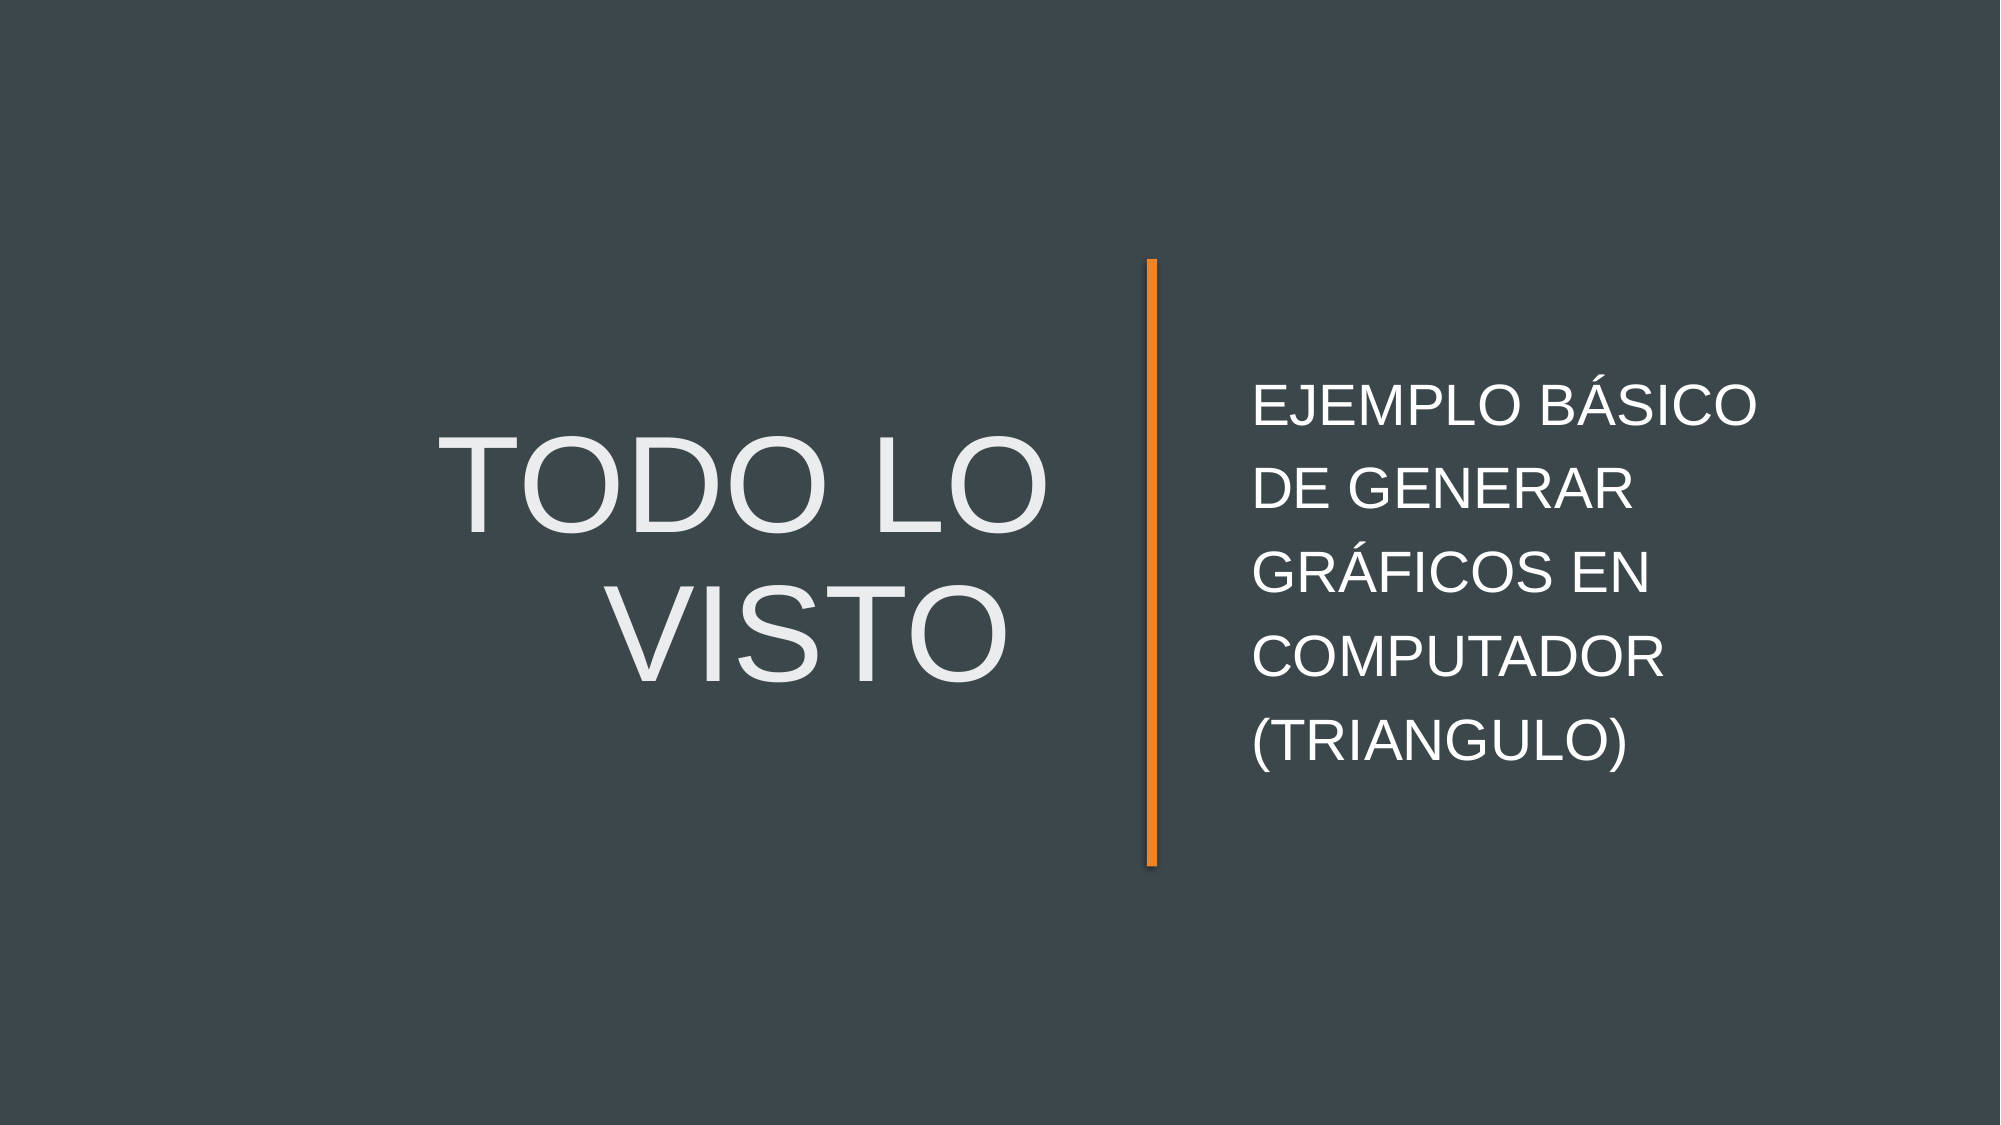

# Todo lo visto
Ejemplo básico de generar gráficos en computador (Triangulo)